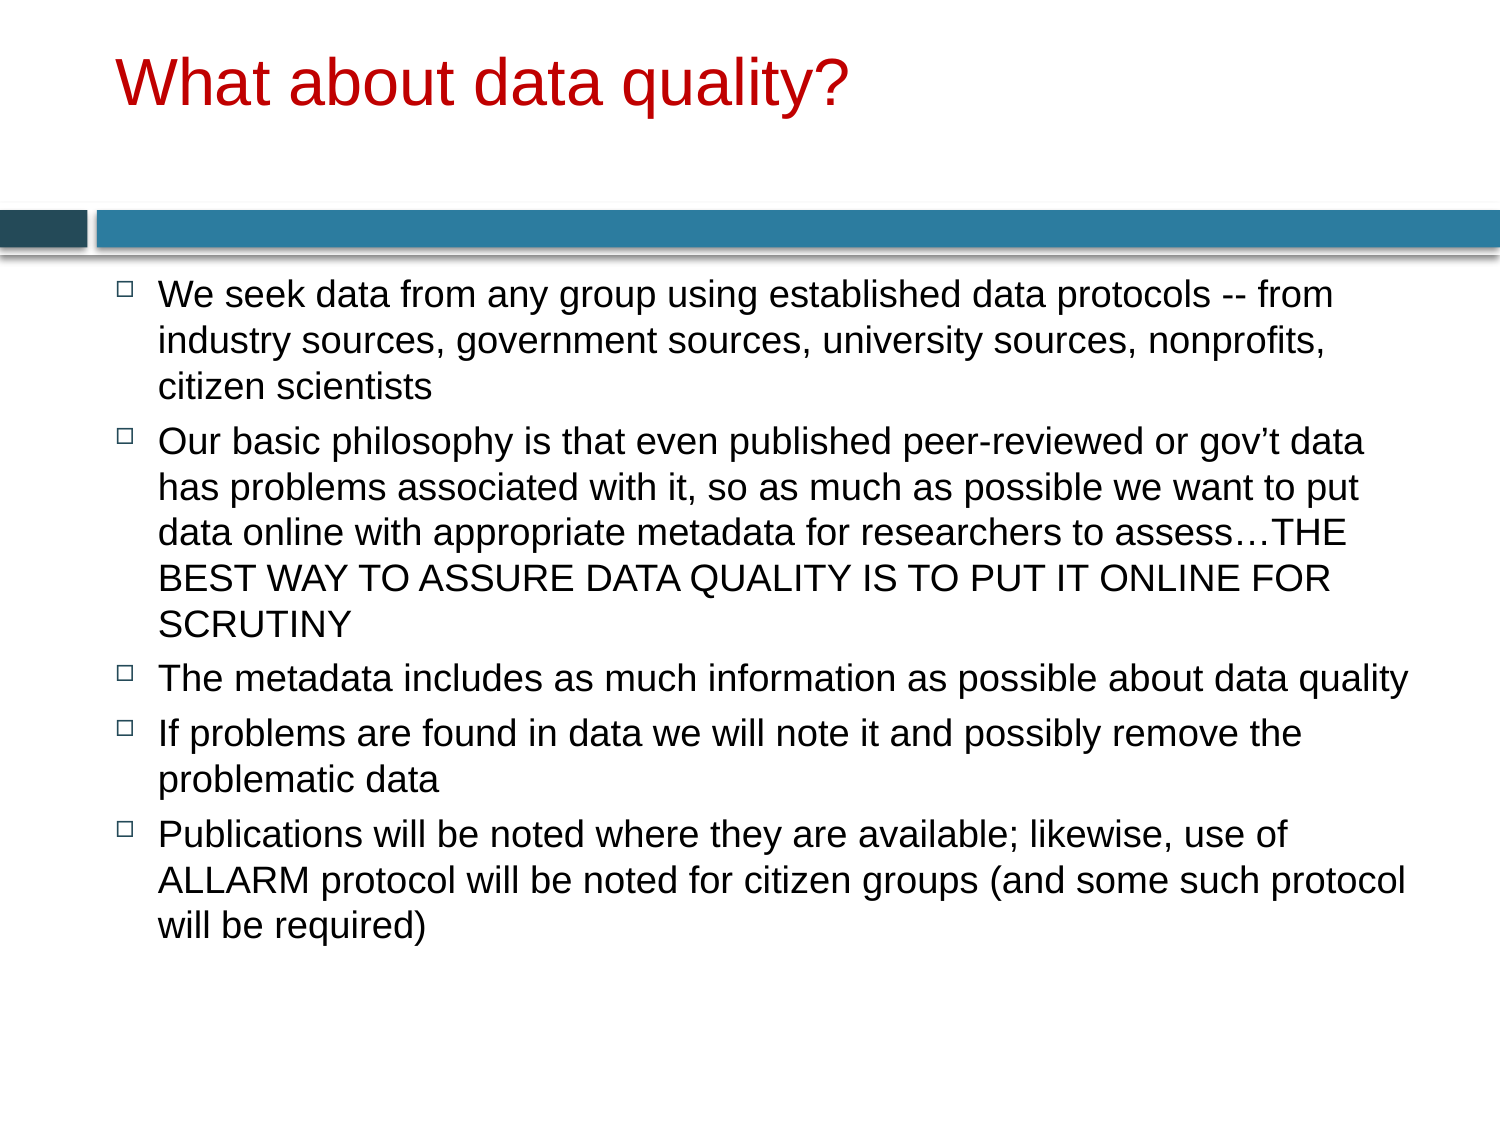

# What about data quality?
We seek data from any group using established data protocols -- from industry sources, government sources, university sources, nonprofits, citizen scientists
Our basic philosophy is that even published peer-reviewed or gov’t data has problems associated with it, so as much as possible we want to put data online with appropriate metadata for researchers to assess…THE BEST WAY TO ASSURE DATA QUALITY IS TO PUT IT ONLINE FOR SCRUTINY
The metadata includes as much information as possible about data quality
If problems are found in data we will note it and possibly remove the problematic data
Publications will be noted where they are available; likewise, use of ALLARM protocol will be noted for citizen groups (and some such protocol will be required)